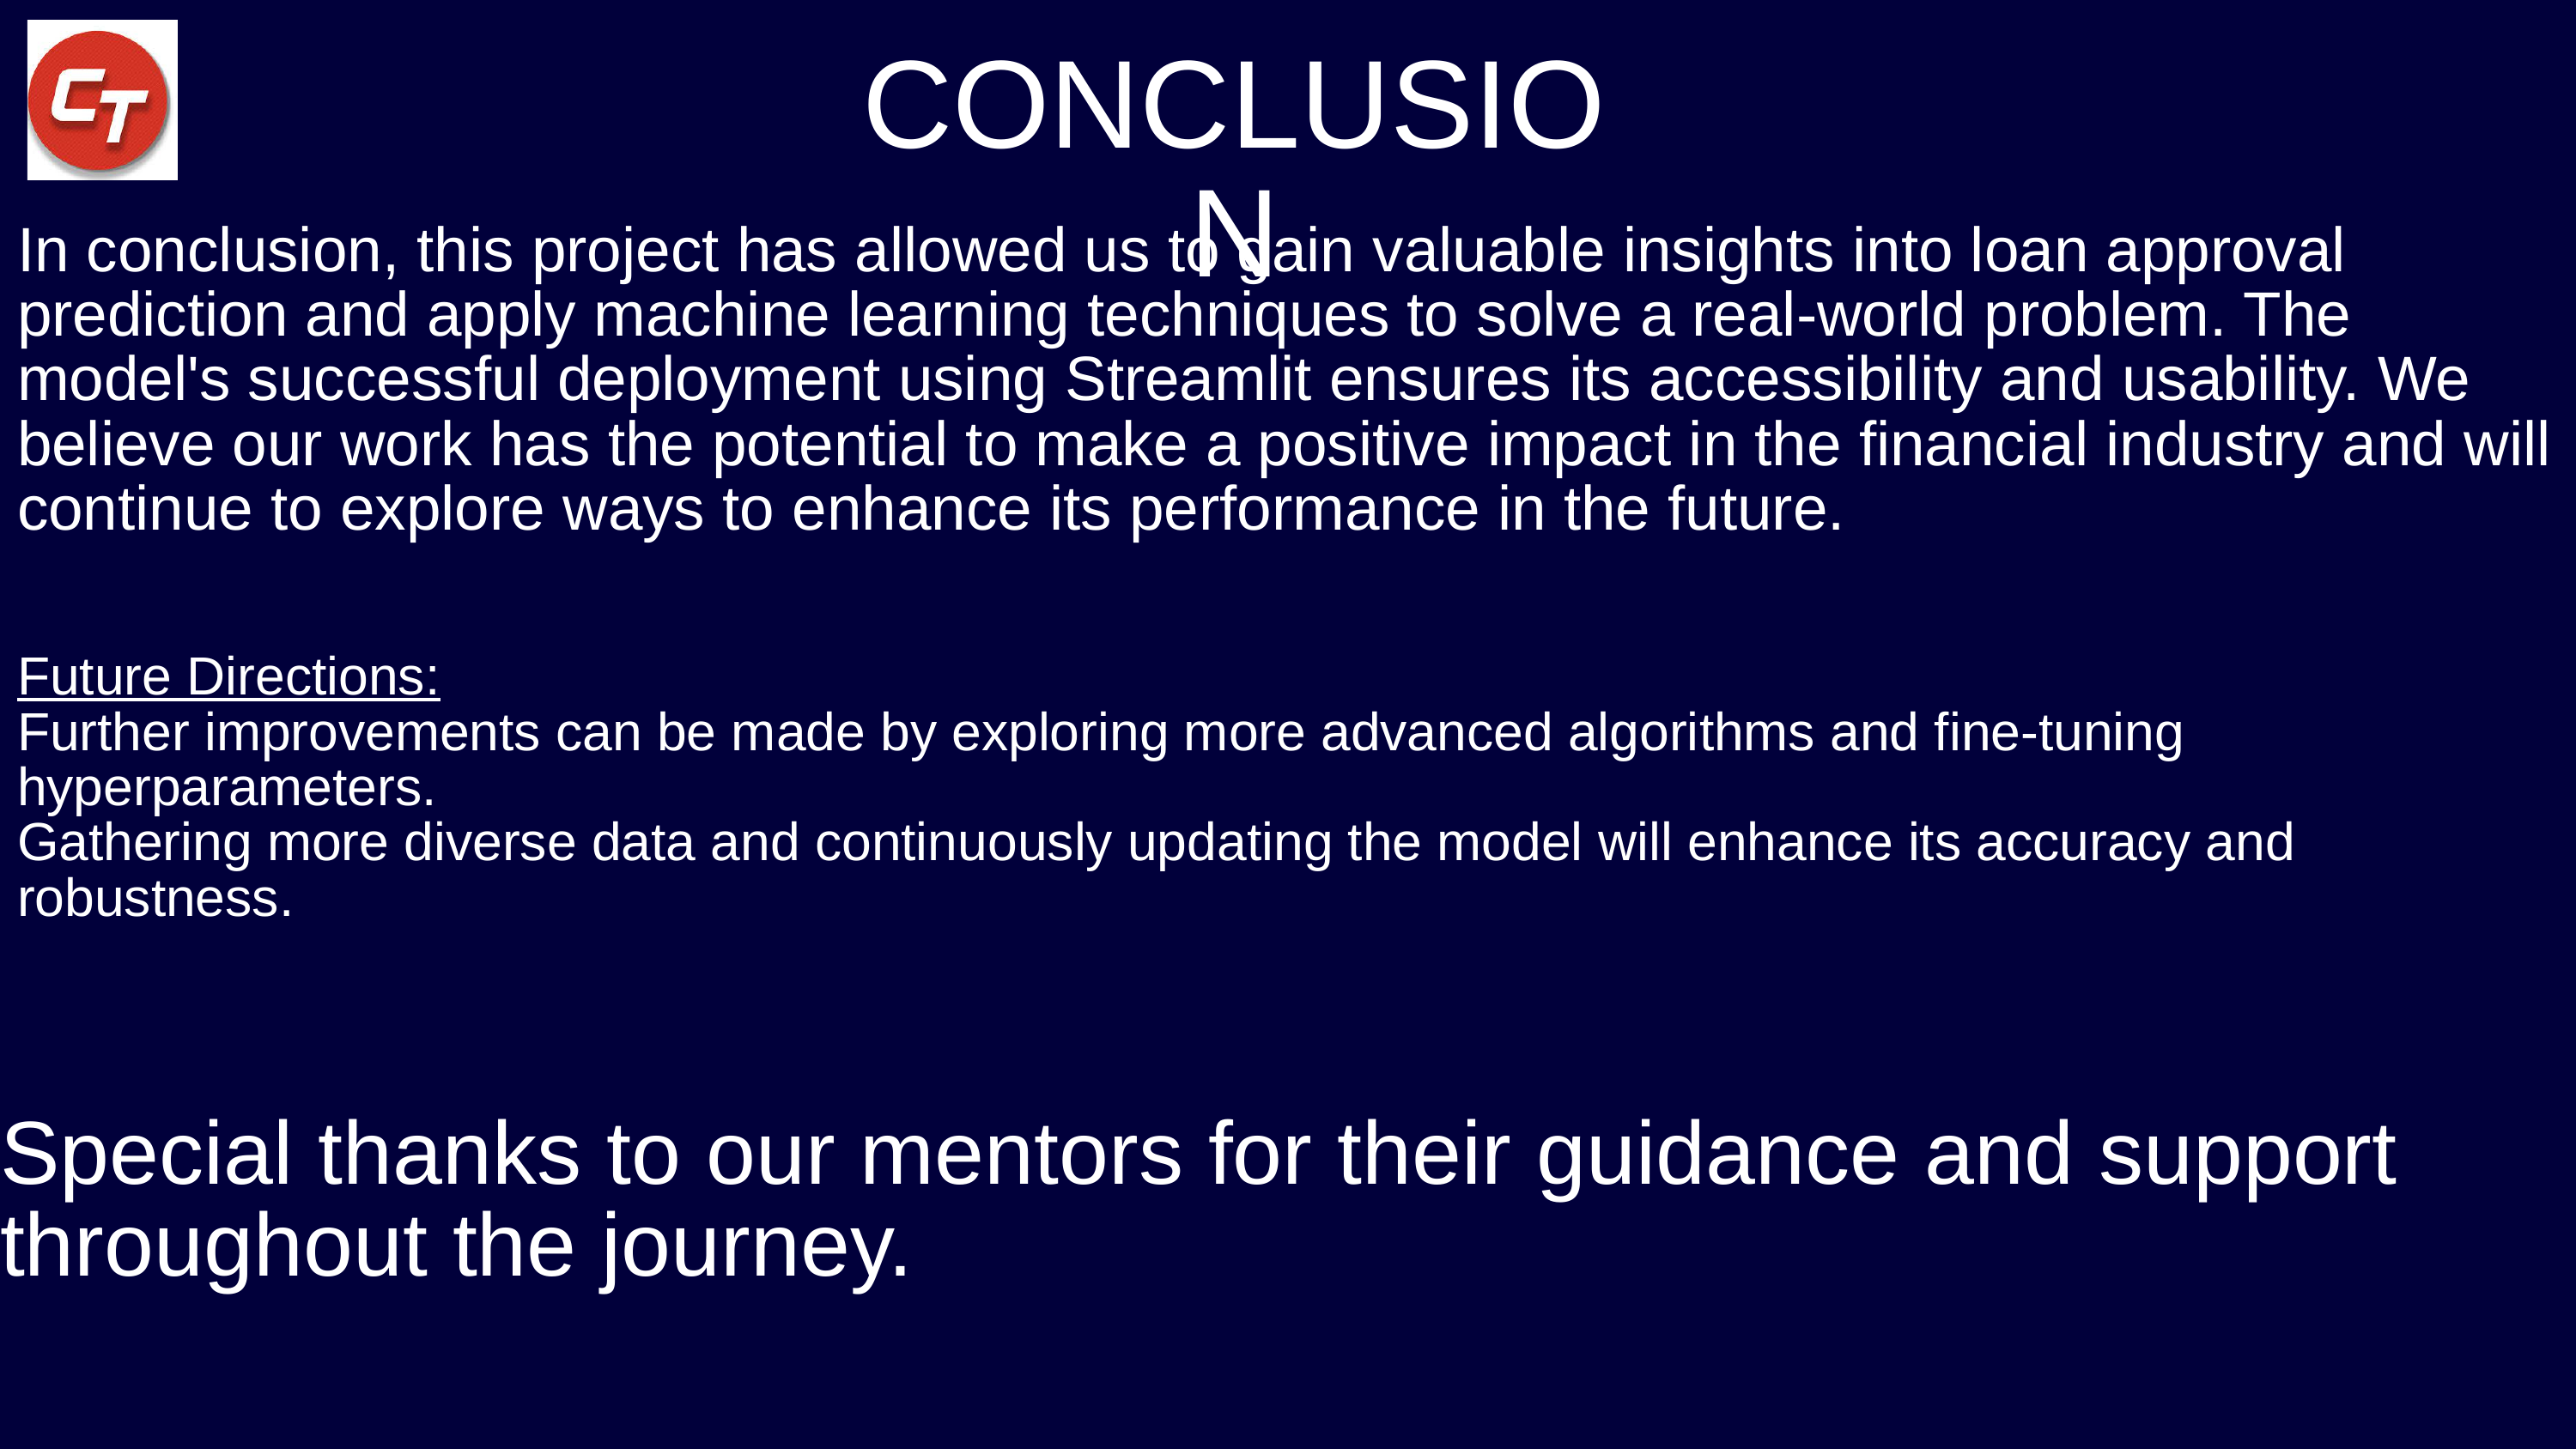

CONCLUSION
In conclusion, this project has allowed us to gain valuable insights into loan approval prediction and apply machine learning techniques to solve a real-world problem. The model's successful deployment using Streamlit ensures its accessibility and usability. We believe our work has the potential to make a positive impact in the financial industry and will continue to explore ways to enhance its performance in the future.
Future Directions:
Further improvements can be made by exploring more advanced algorithms and fine-tuning hyperparameters.
Gathering more diverse data and continuously updating the model will enhance its accuracy and robustness.
Special thanks to our mentors for their guidance and support throughout the journey.